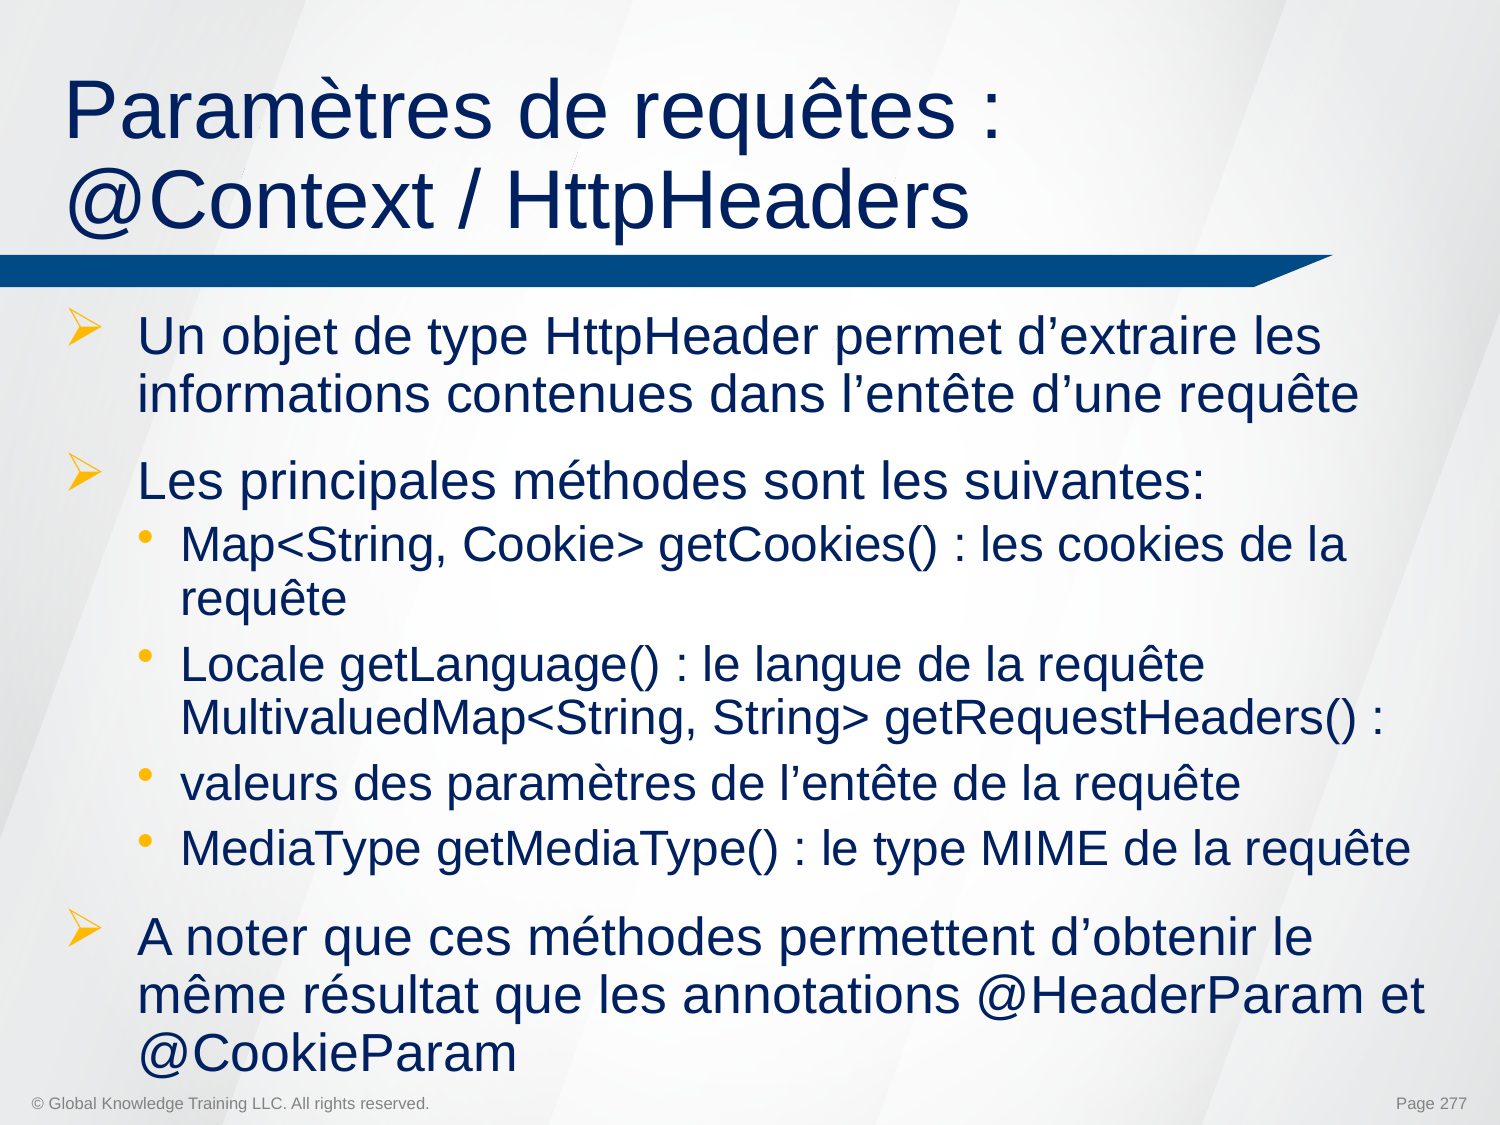

# Paramètres de requêtes : @Context / HttpHeaders
Un objet de type HttpHeader permet d’extraire les informations contenues dans l’entête d’une requête
Les principales méthodes sont les suivantes:
Map<String, Cookie> getCookies() : les cookies de la requête
Locale getLanguage() : le langue de la requête MultivaluedMap<String, String> getRequestHeaders() :
valeurs des paramètres de l’entête de la requête
MediaType getMediaType() : le type MIME de la requête
A noter que ces méthodes permettent d’obtenir le même résultat que les annotations @HeaderParam et @CookieParam